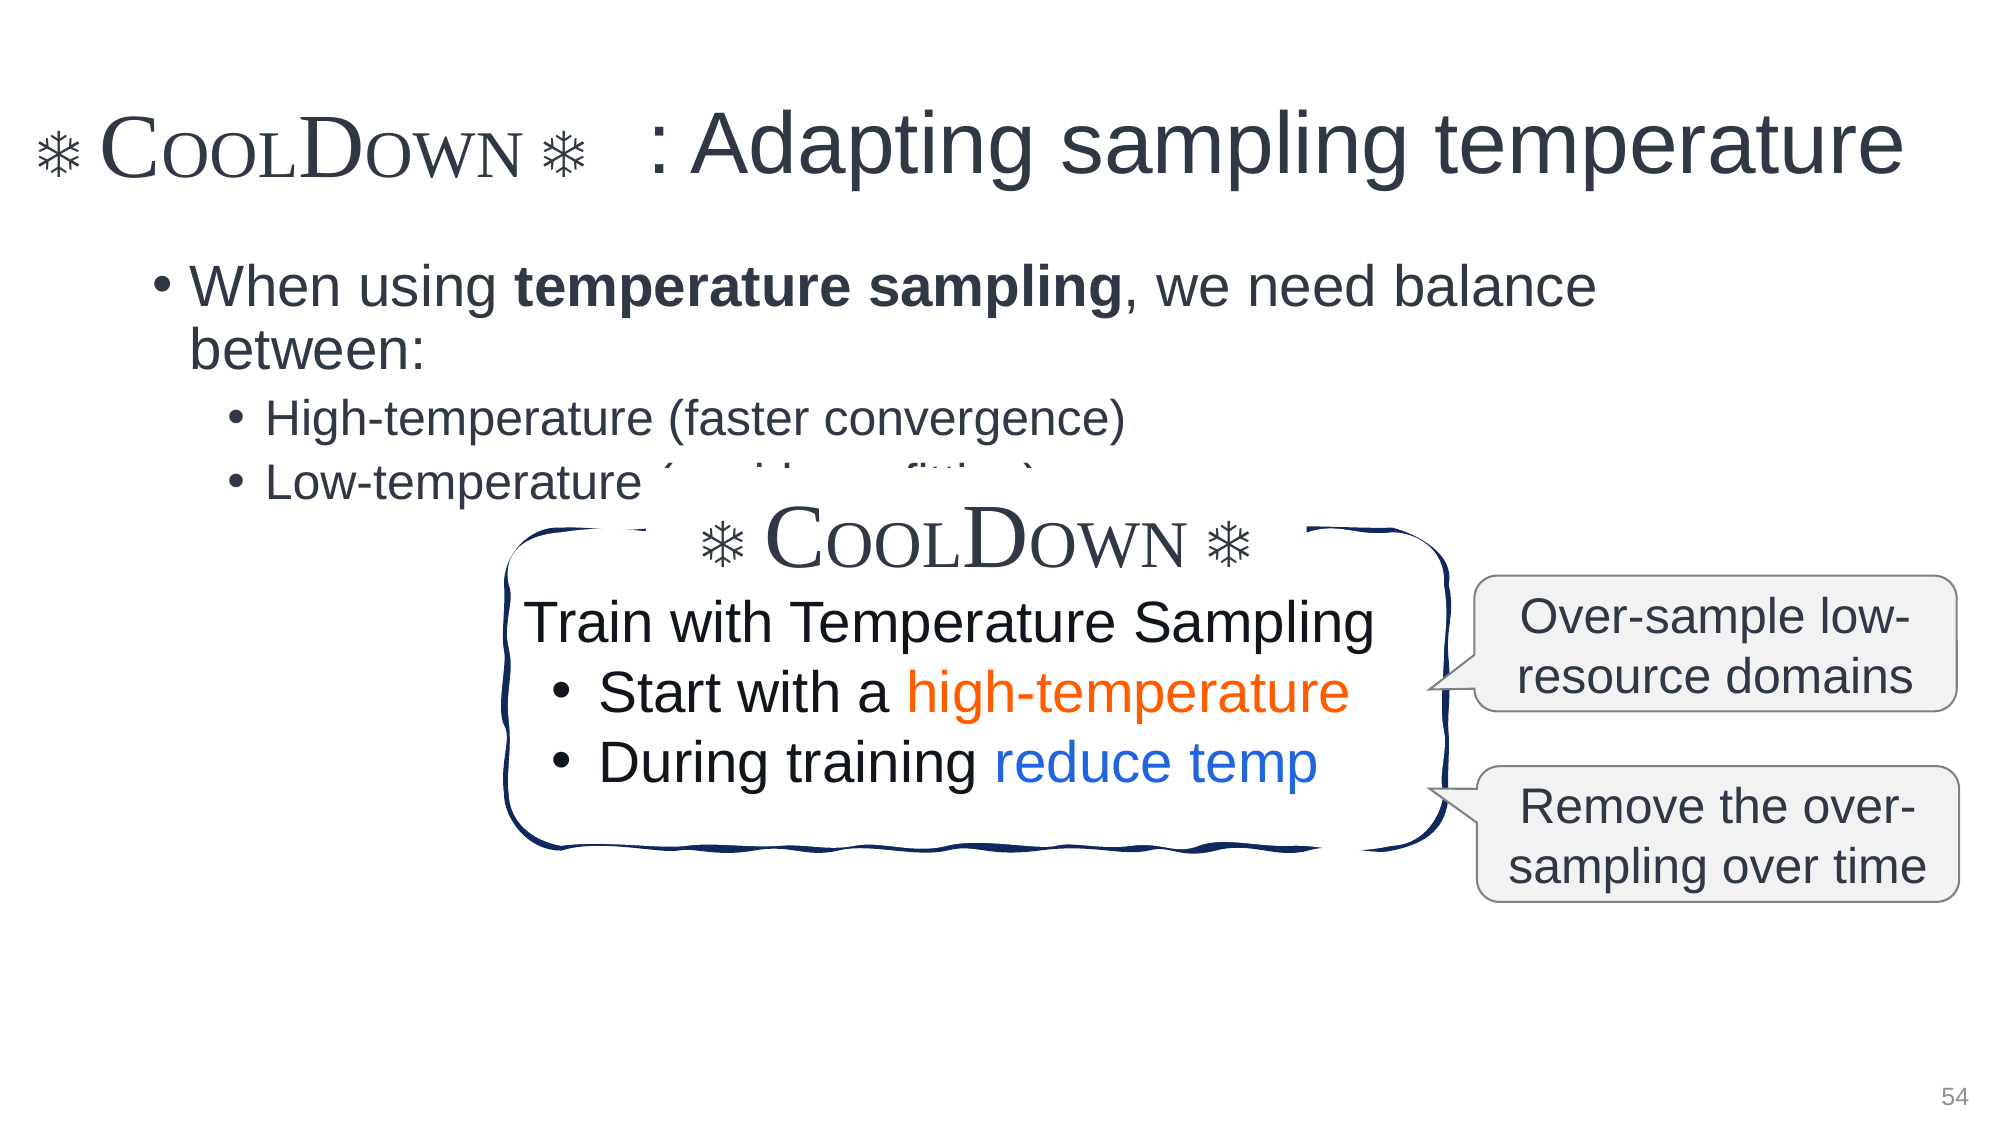

# : Adapting sampling temperature
❄️ COOLDOWN ❄️
When using temperature sampling, we need balance between:
High-temperature (faster convergence)
Low-temperature (avoid overfitting)
❄️ COOLDOWN ❄️
Train with Temperature Sampling
Start with a high-temperature
During training reduce temp
Over-sample low-resource domains
Remove the over-sampling over time
54